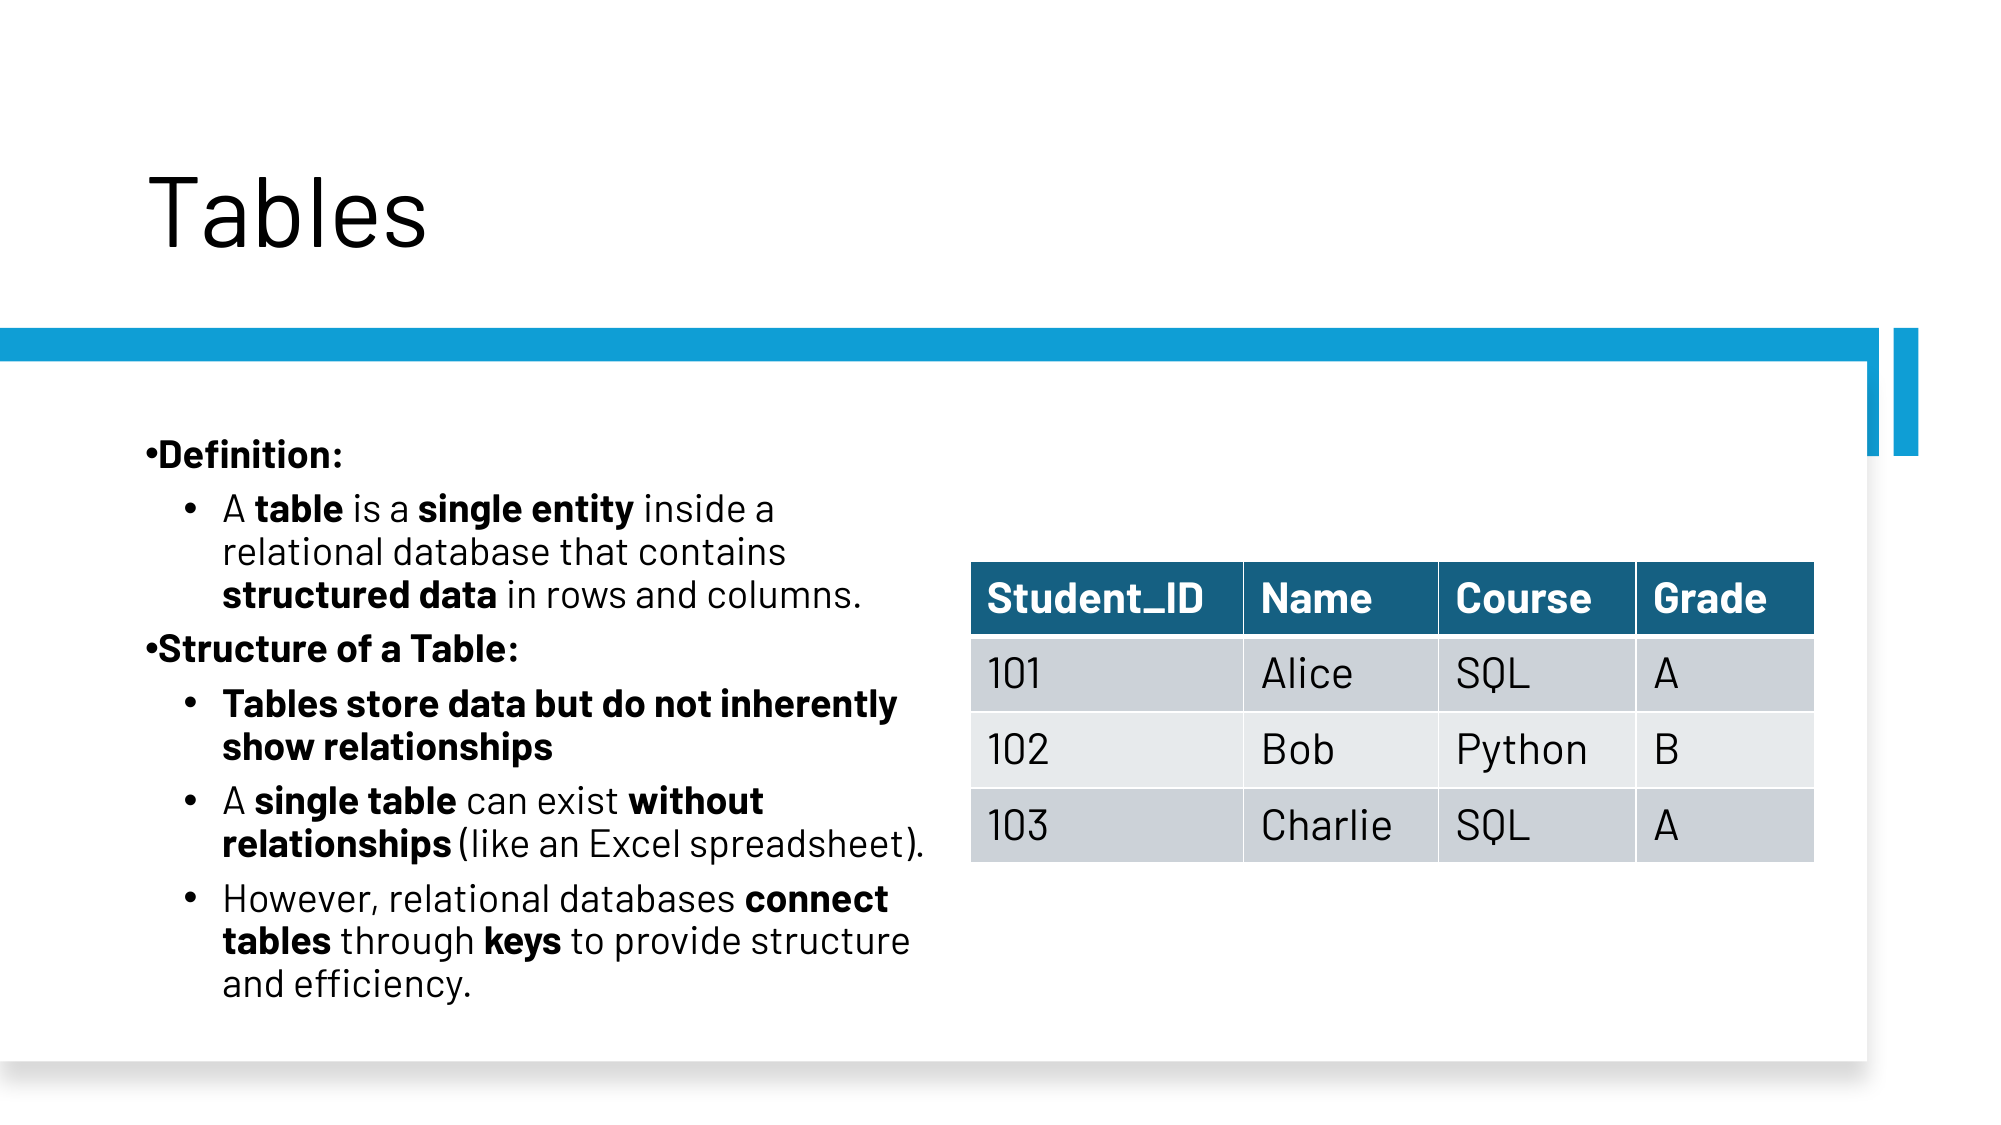

# Tables

Definition:
A table is a single entity inside a relational database that contains structured data in rows and columns.
Structure of a Table:
Tables store data but do not inherently show relationships
A single table can exist without relationships (like an Excel spreadsheet).
However, relational databases connect tables through keys to provide structure and efficiency.

| Student\_ID | Name | Course | Grade |
| --- | --- | --- | --- |
| 101 | Alice | SQL | A |
| 102 | Bob | Python | B |
| 103 | Charlie | SQL | A |